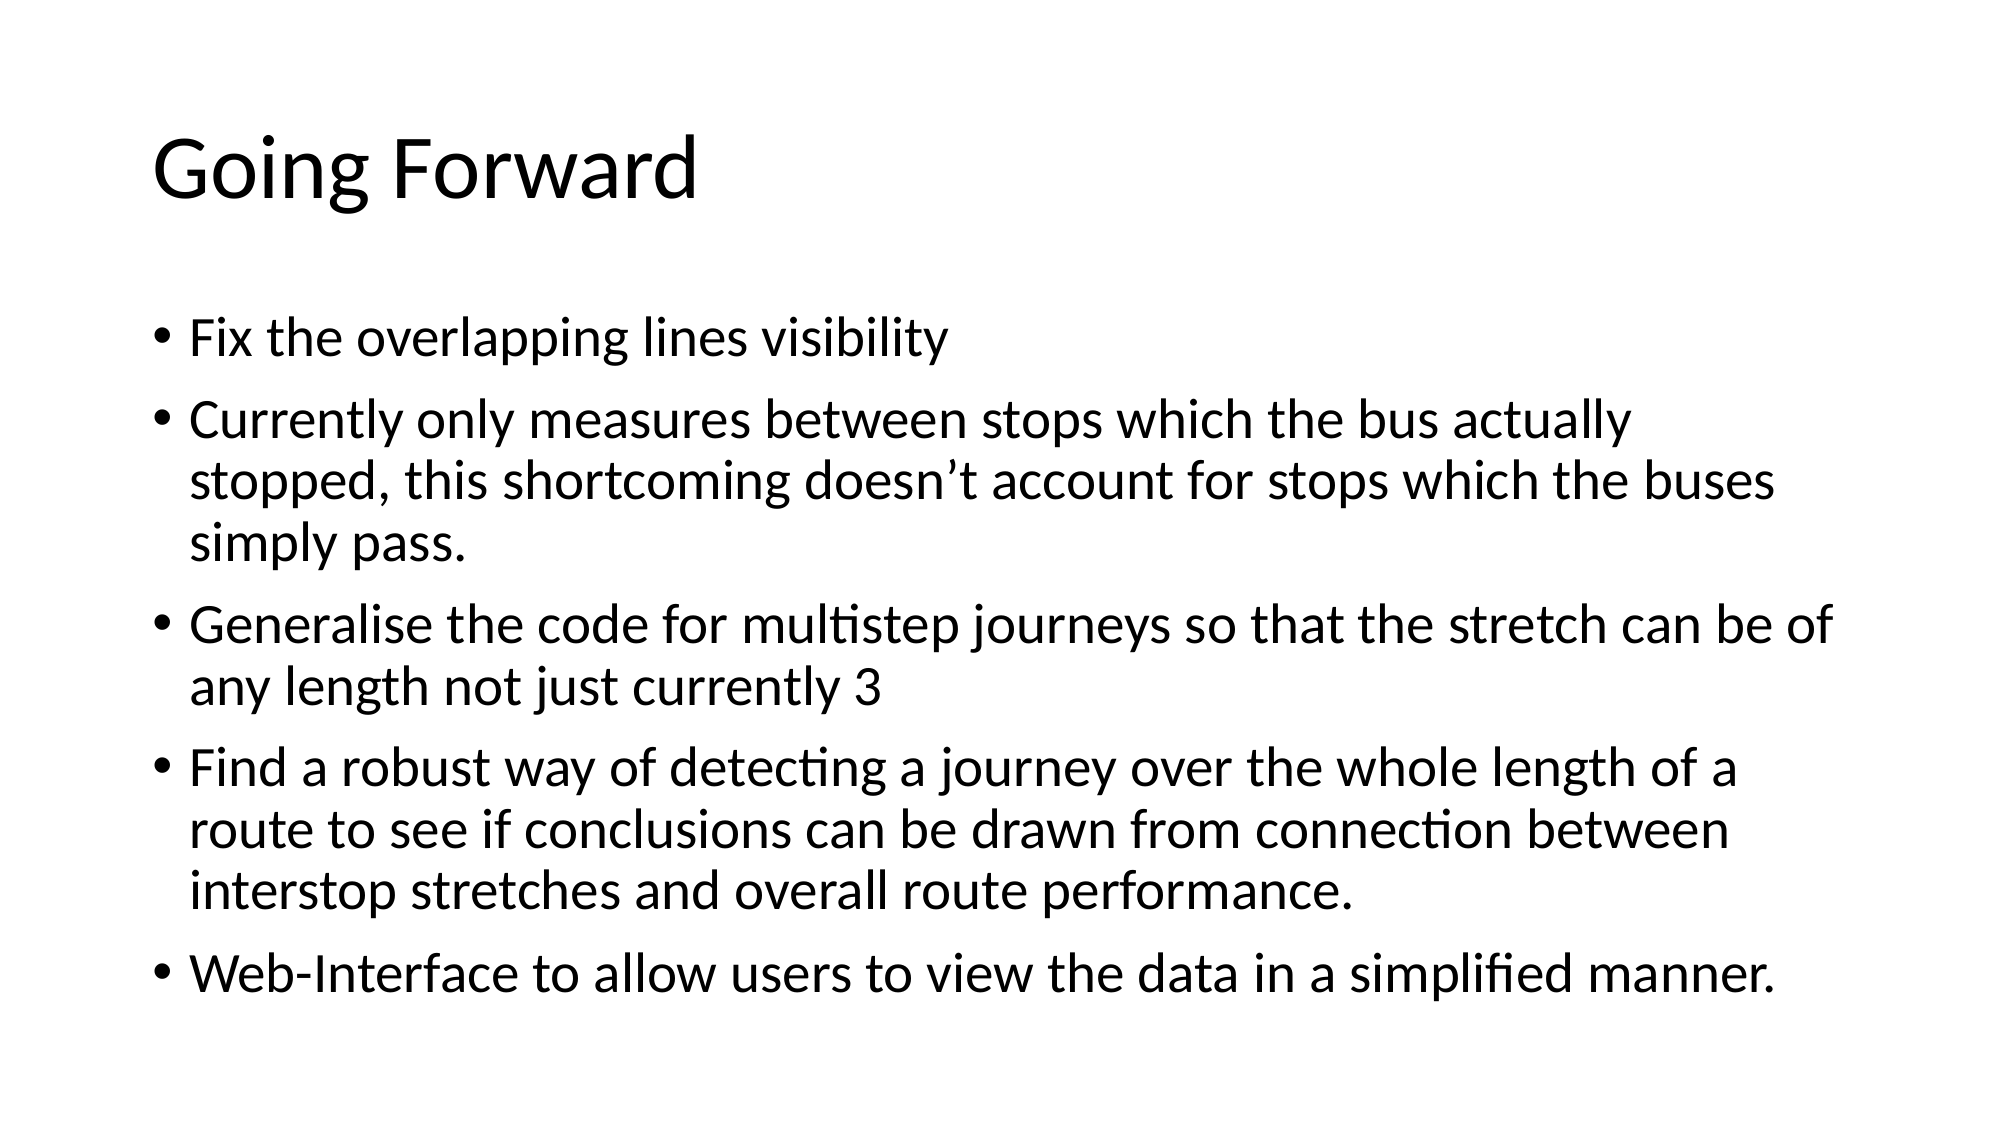

# Going Forward
Fix the overlapping lines visibility
Currently only measures between stops which the bus actually stopped, this shortcoming doesn’t account for stops which the buses simply pass.
Generalise the code for multistep journeys so that the stretch can be of any length not just currently 3
Find a robust way of detecting a journey over the whole length of a route to see if conclusions can be drawn from connection between interstop stretches and overall route performance.
Web-Interface to allow users to view the data in a simplified manner.